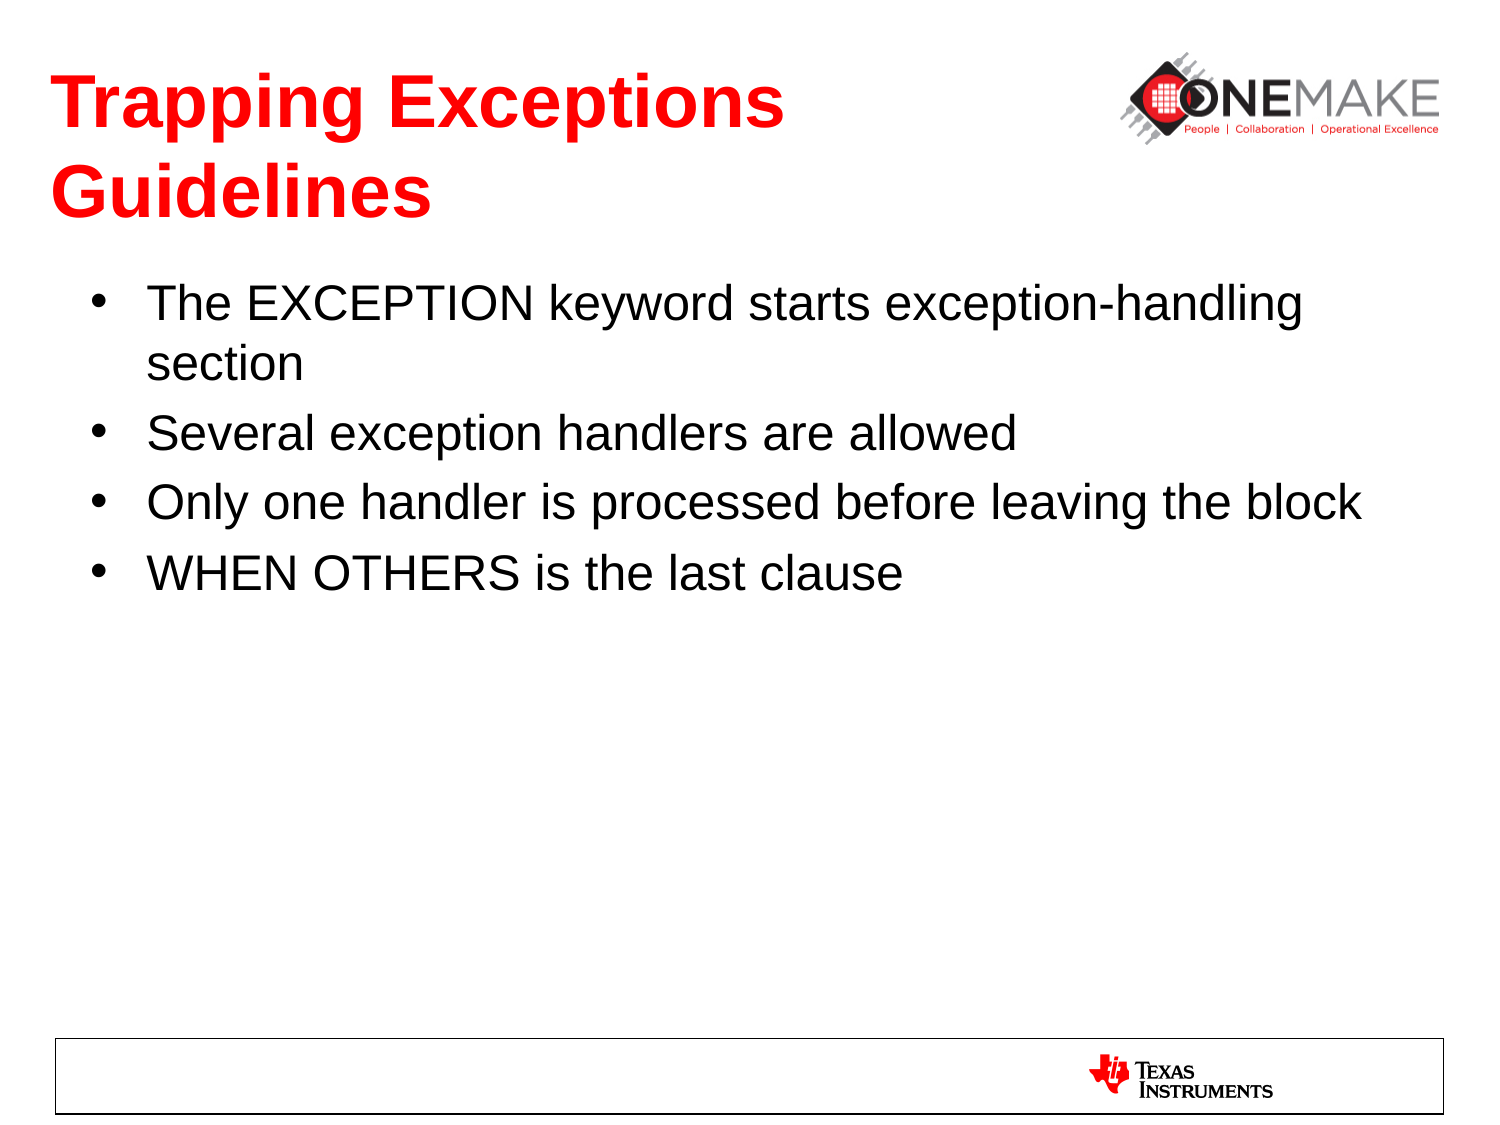

# Trapping Exceptions Guidelines
The EXCEPTION keyword starts exception-handling section
Several exception handlers are allowed
Only one handler is processed before leaving the block
WHEN OTHERS is the last clause